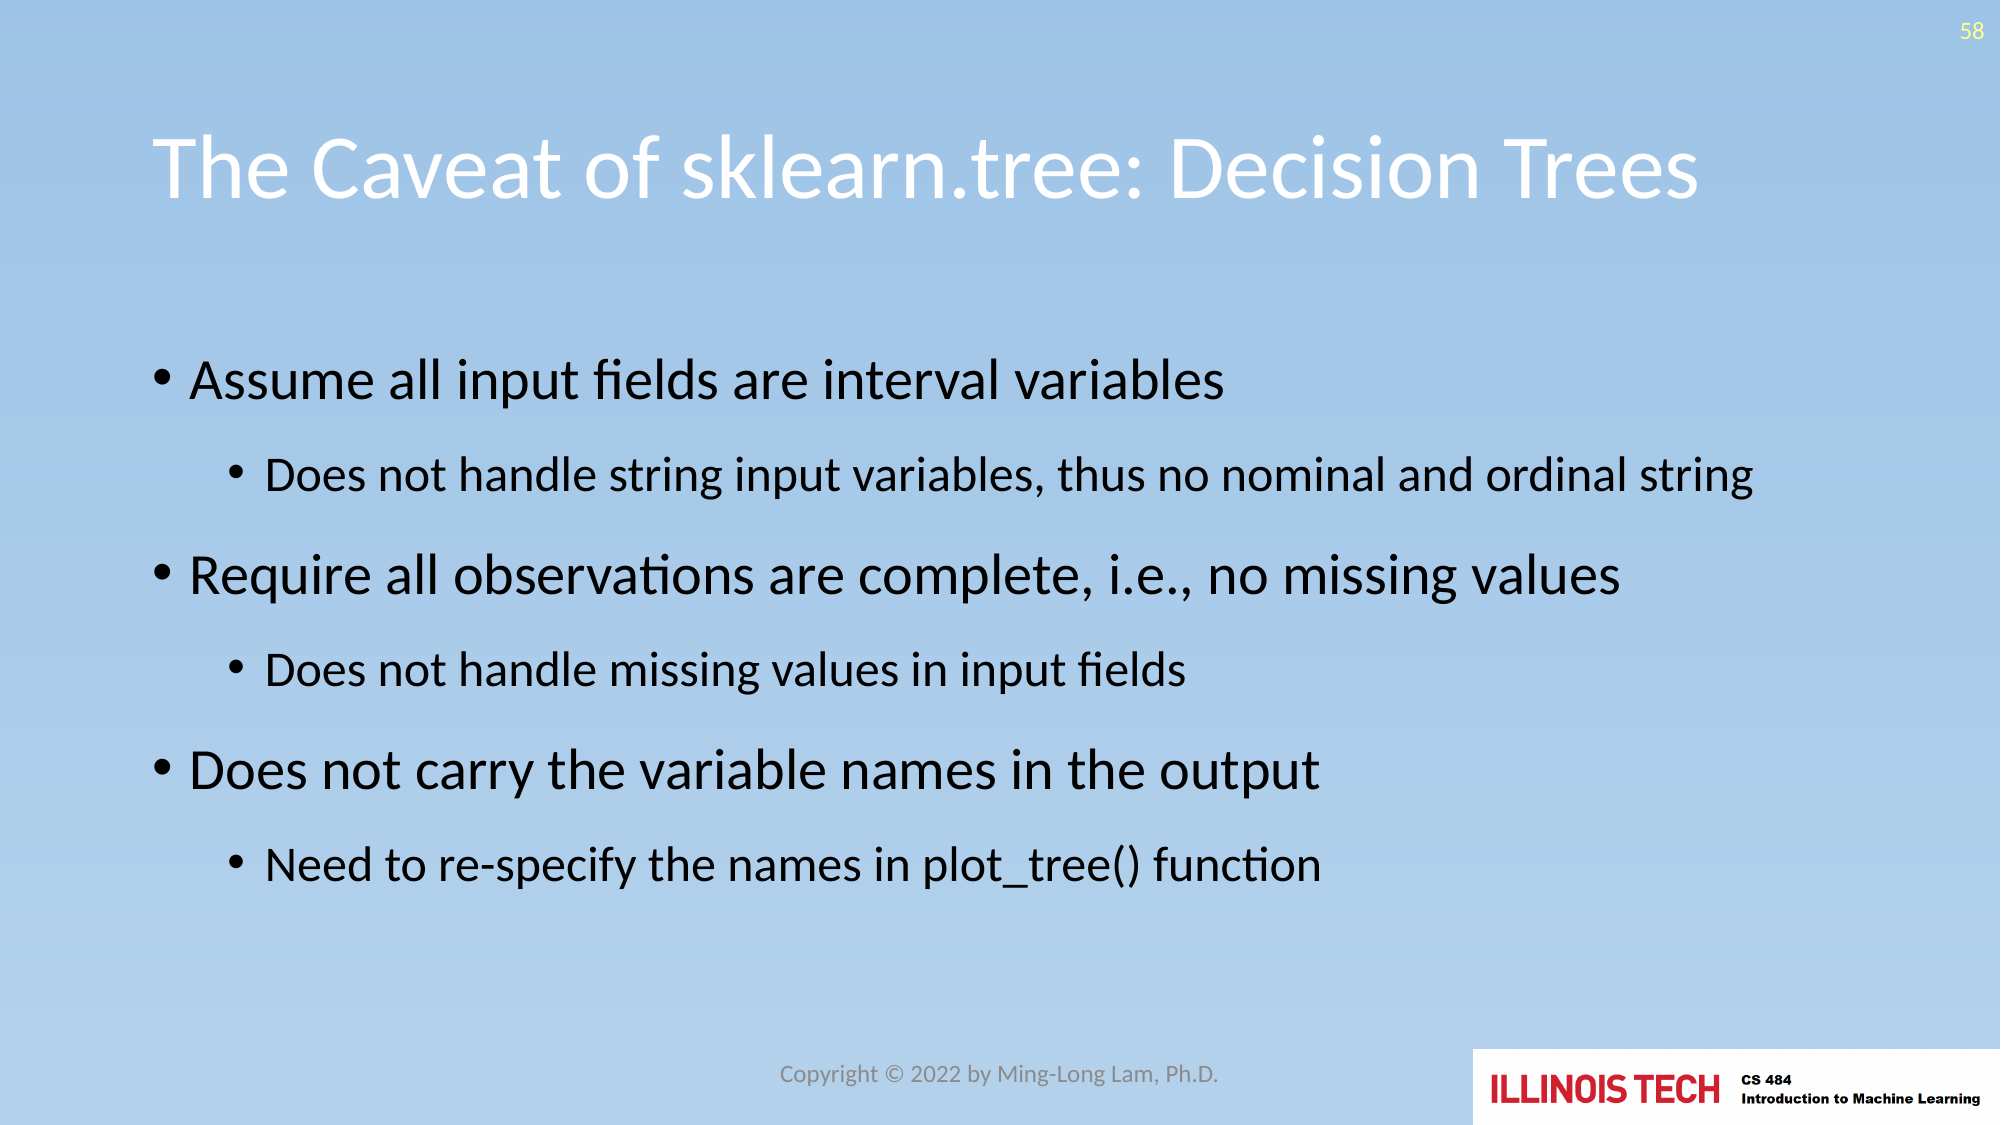

58
# The Caveat of sklearn.tree: Decision Trees
Assume all input fields are interval variables
Does not handle string input variables, thus no nominal and ordinal string
Require all observations are complete, i.e., no missing values
Does not handle missing values in input fields
Does not carry the variable names in the output
Need to re-specify the names in plot_tree() function

Copyright © 2022 by Ming-Long Lam, Ph.D.